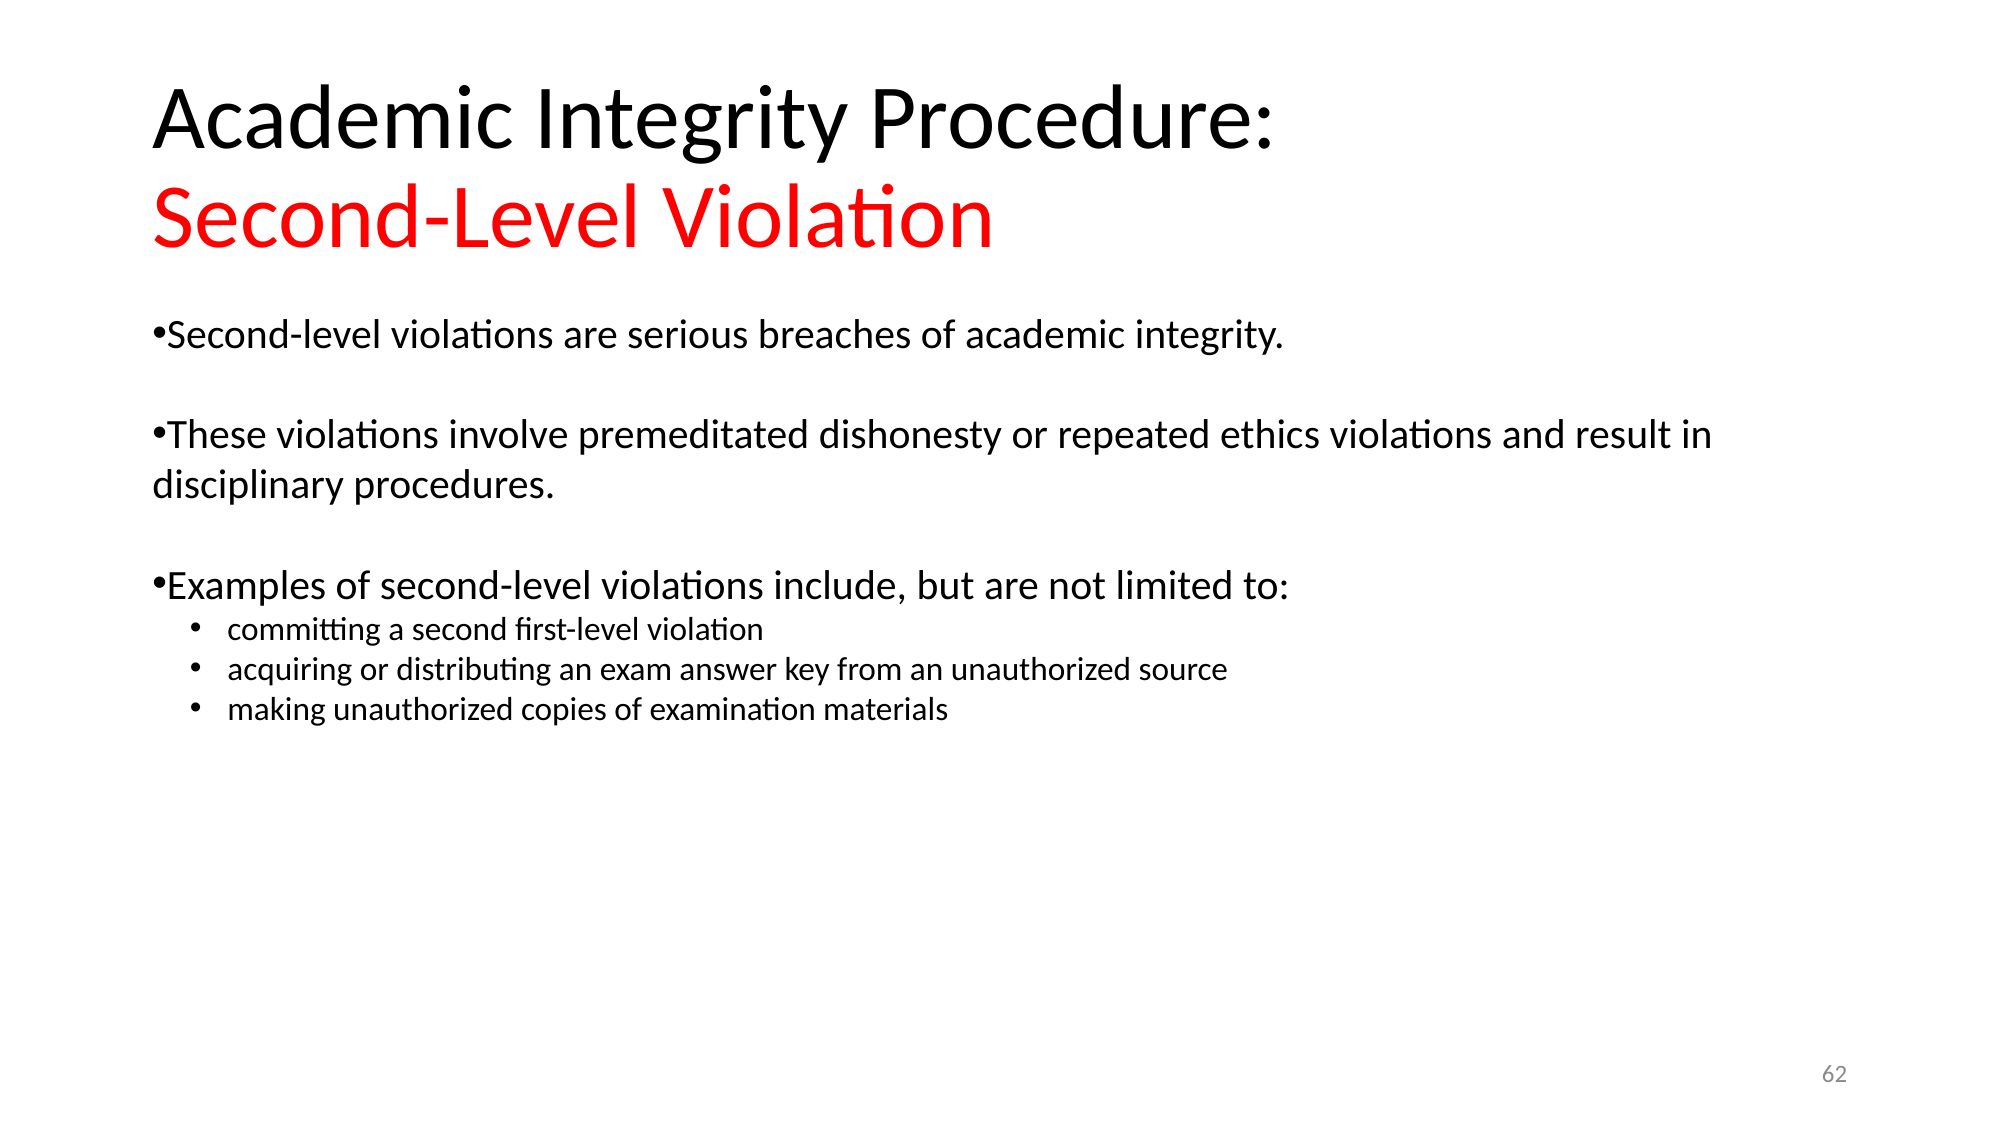

# Academic Integrity Procedure: Second-Level Violation
Second-level violations are serious breaches of academic integrity.

These violations involve premeditated dishonesty or repeated ethics violations and result in disciplinary procedures.

Examples of second-level violations include, but are not limited to:
committing a second first-level violation
acquiring or distributing an exam answer key from an unauthorized source
making unauthorized copies of examination materials

62